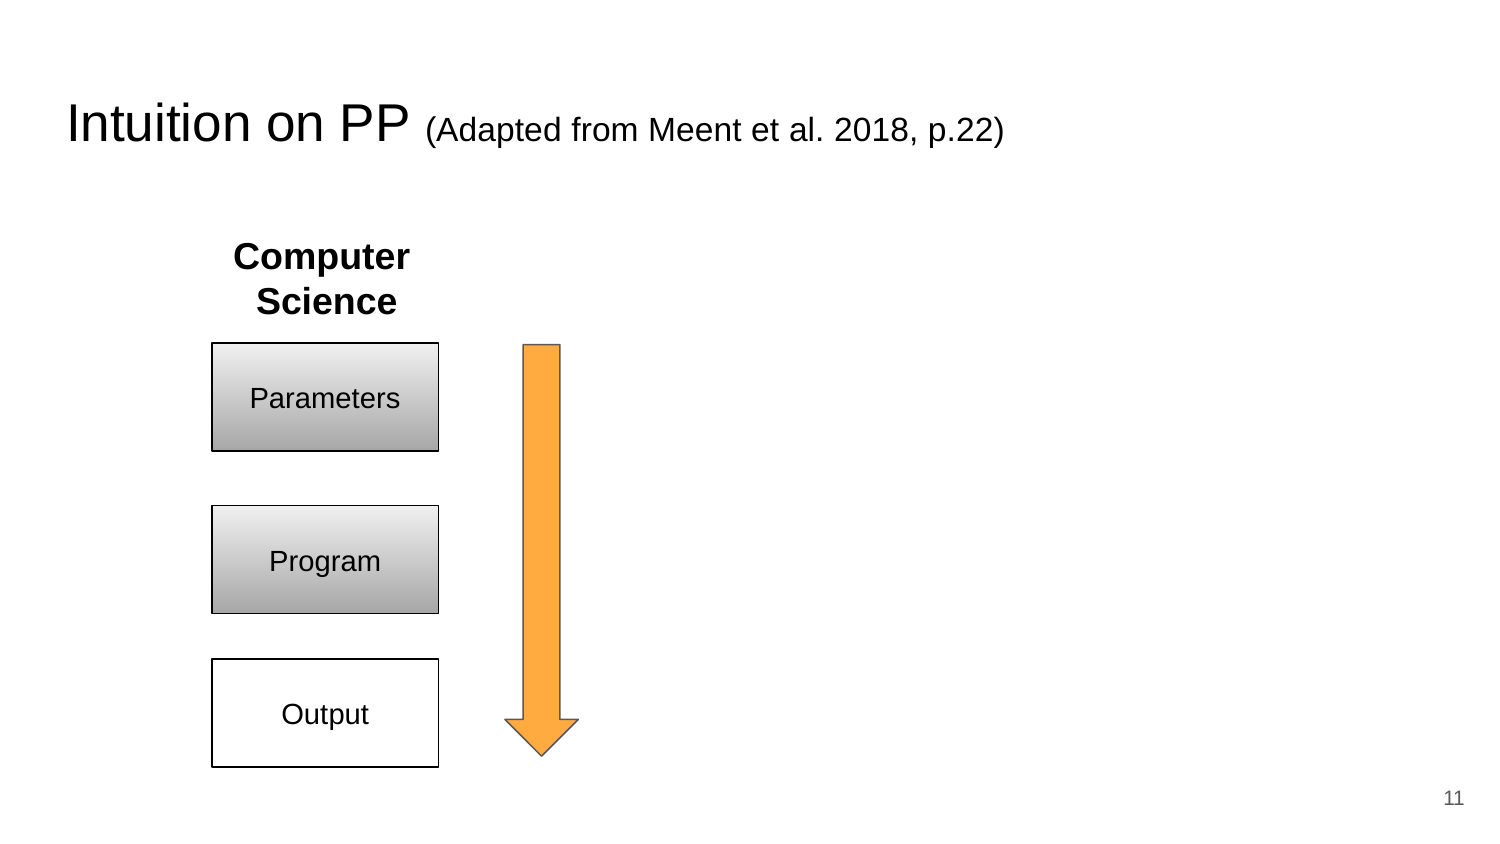

# Intuition on PP (Adapted from Meent et al. 2018, p.22)

Computer
Science
Parameters

Program
Output
11